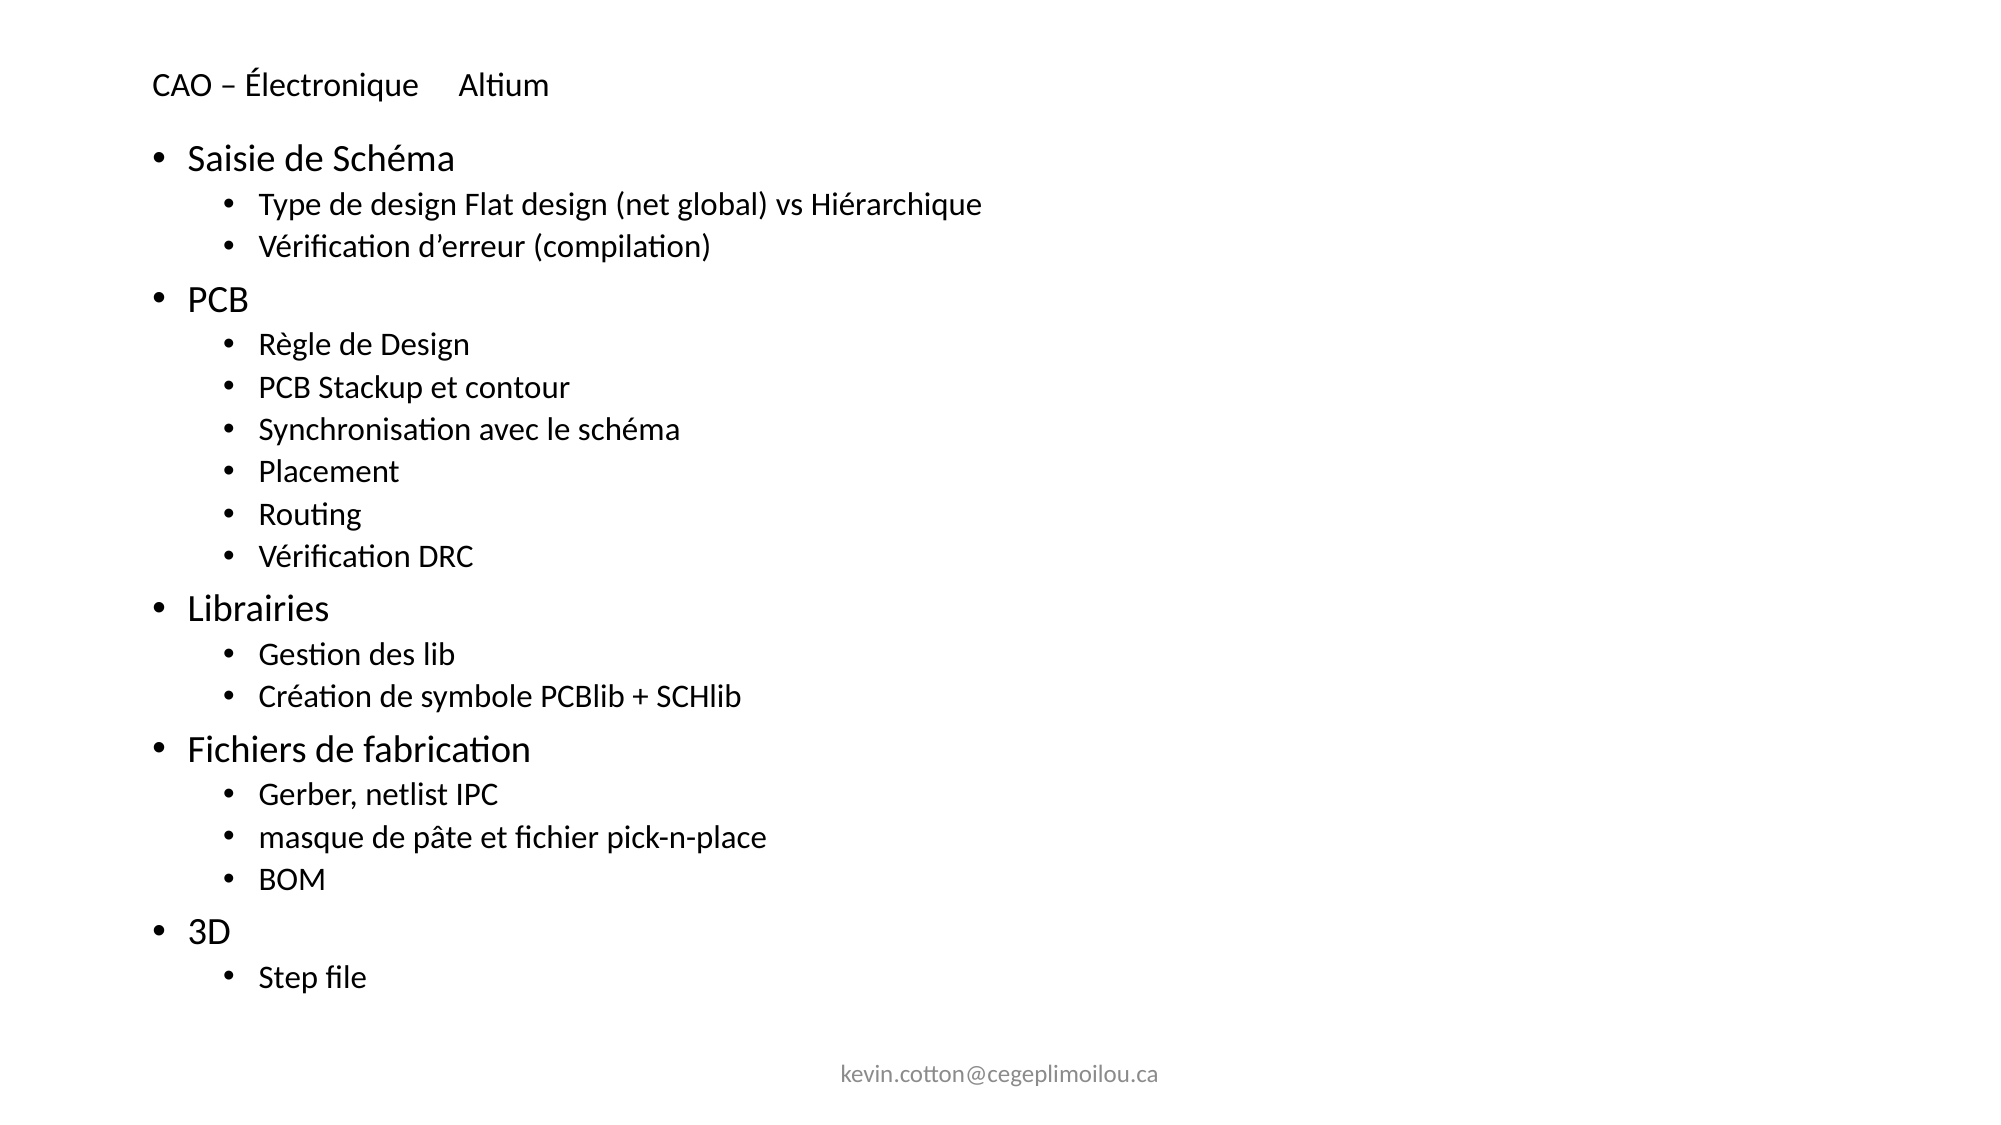

# CAO – Électronique 								Altium
Saisie de Schéma
Type de design Flat design (net global) vs Hiérarchique
Vérification d’erreur (compilation)
PCB
Règle de Design
PCB Stackup et contour
Synchronisation avec le schéma
Placement
Routing
Vérification DRC
Librairies
Gestion des lib
Création de symbole PCBlib + SCHlib
Fichiers de fabrication
Gerber, netlist IPC
masque de pâte et fichier pick-n-place
BOM
3D
Step file
kevin.cotton@cegeplimoilou.ca